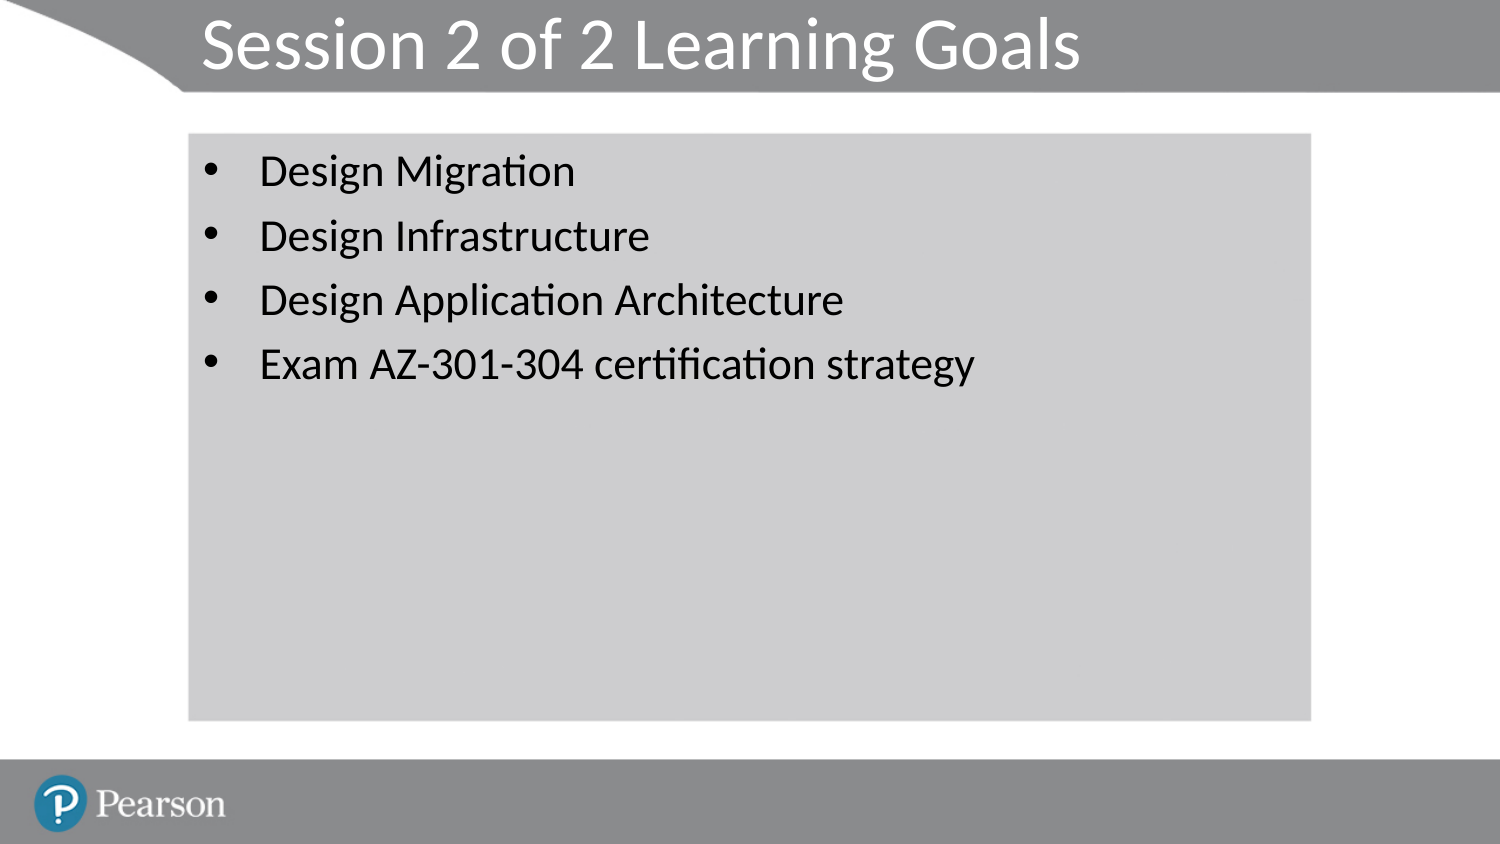

# Session 2 of 2 Learning Goals
Design Migration
Design Infrastructure
Design Application Architecture
Exam AZ-301-304 certification strategy